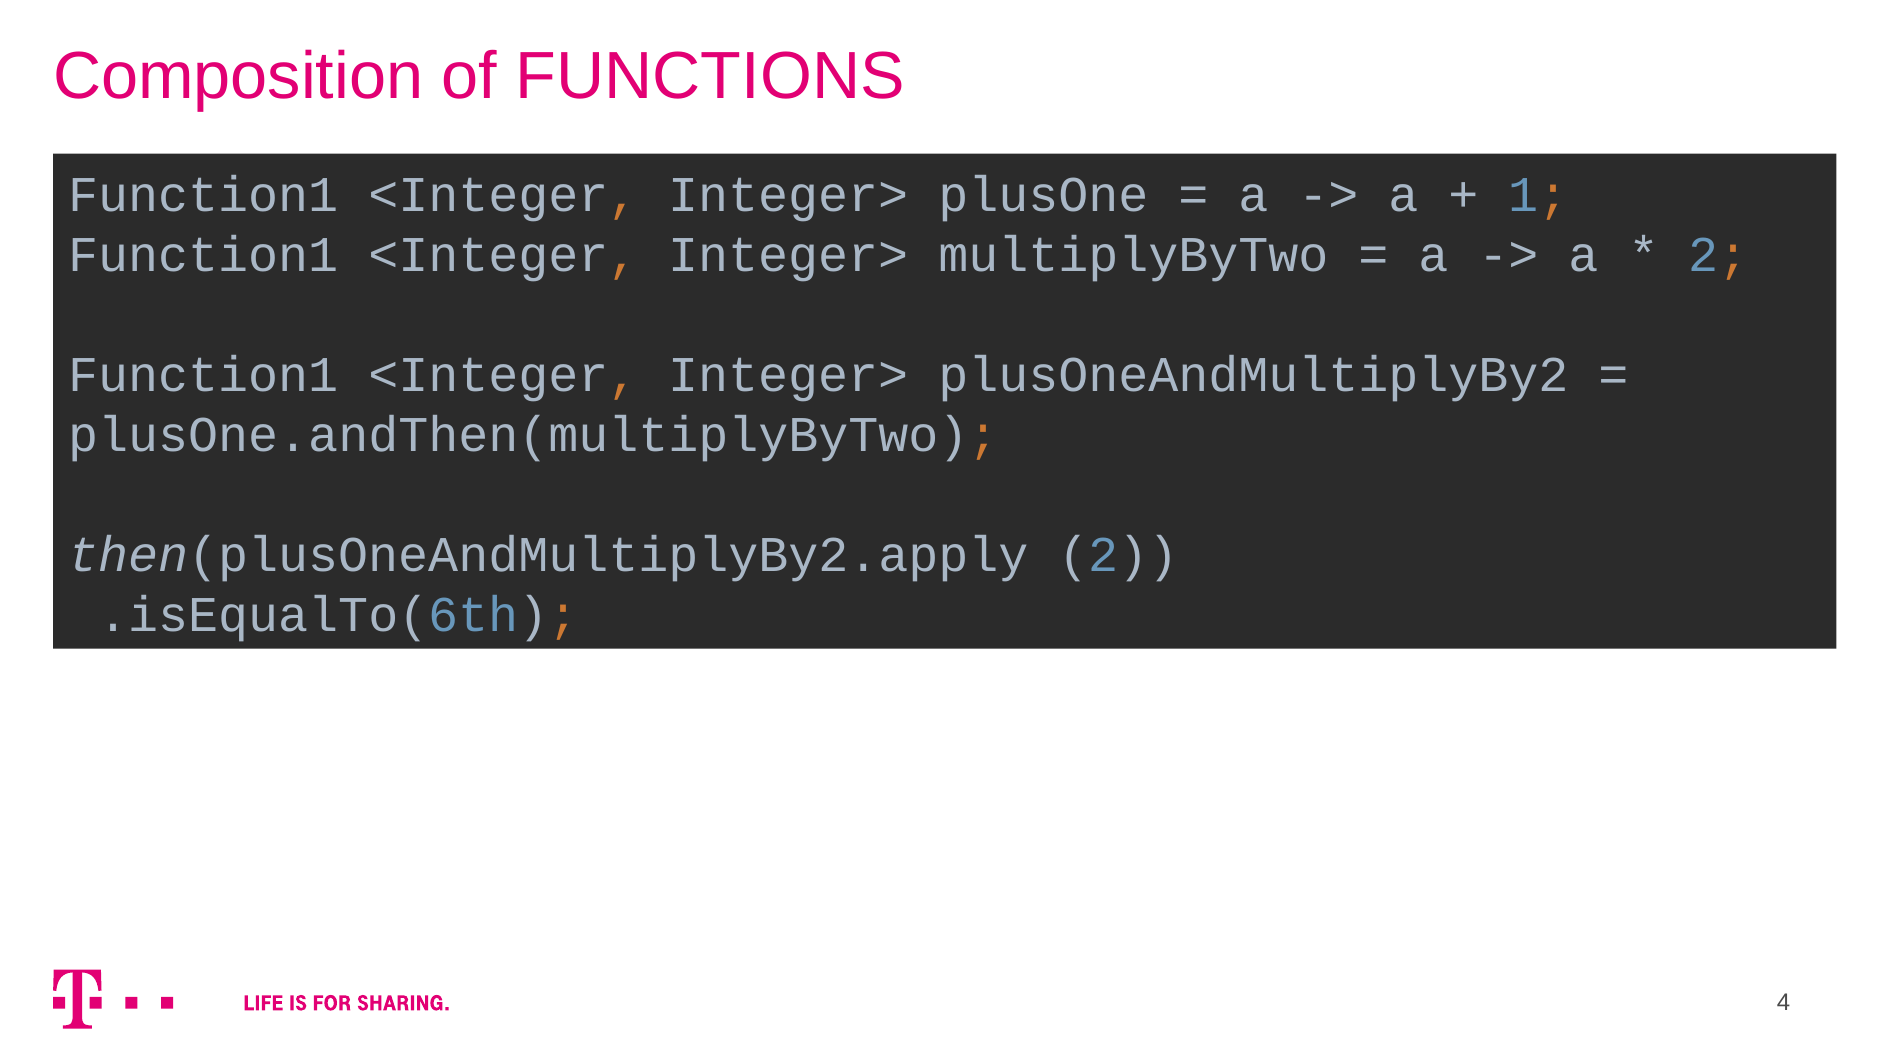

# Composition of FUNCTIONS
Function1 <Integer, Integer> plusOne = a -> a + 1; Function1 <Integer, Integer> multiplyByTwo = a -> a * 2;
Function1 <Integer, Integer> plusOneAndMultiplyBy2 = plusOne.andThen(multiplyByTwo);
then(plusOneAndMultiplyBy2.apply (2))
 .isEqualTo(6th);
4